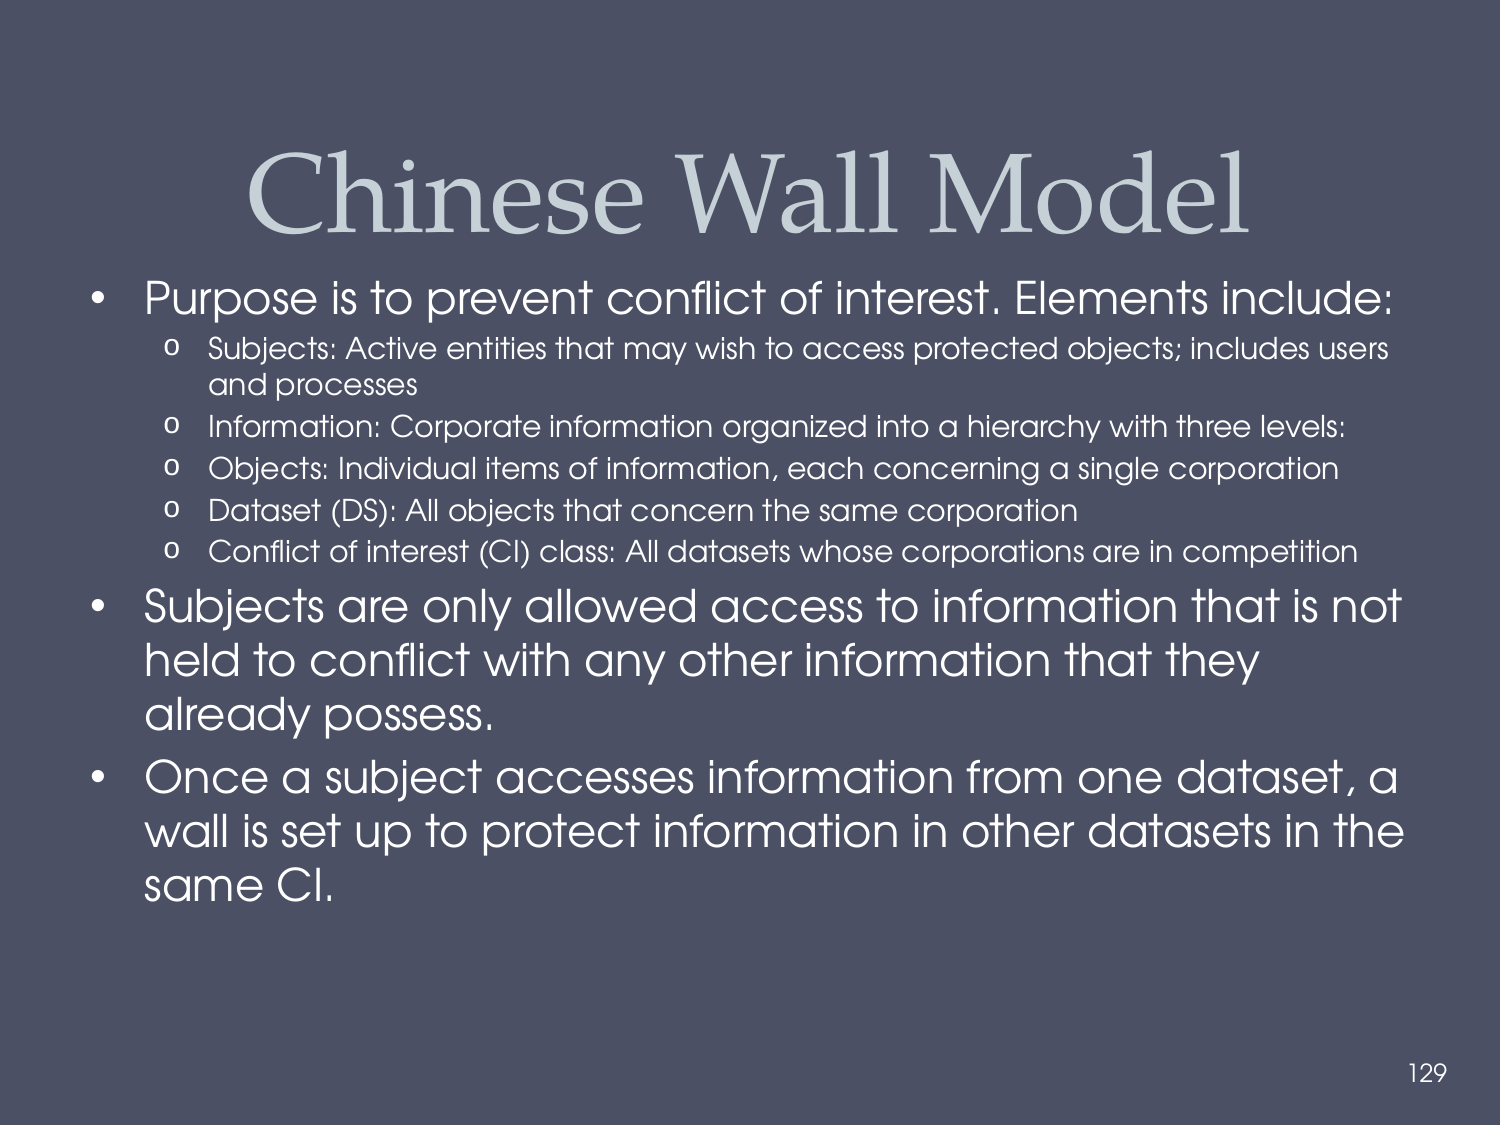

# Chinese Wall Model
Purpose is to prevent conflict of interest. Elements include:
Subjects: Active entities that may wish to access protected objects; includes users and processes
Information: Corporate information organized into a hierarchy with three levels:
Objects: Individual items of information, each concerning a single corporation
Dataset (DS): All objects that concern the same corporation
Conflict of interest (CI) class: All datasets whose corporations are in competition
Subjects are only allowed access to information that is not held to conflict with any other information that they already possess.
Once a subject accesses information from one dataset, a wall is set up to protect information in other datasets in the same CI.

129